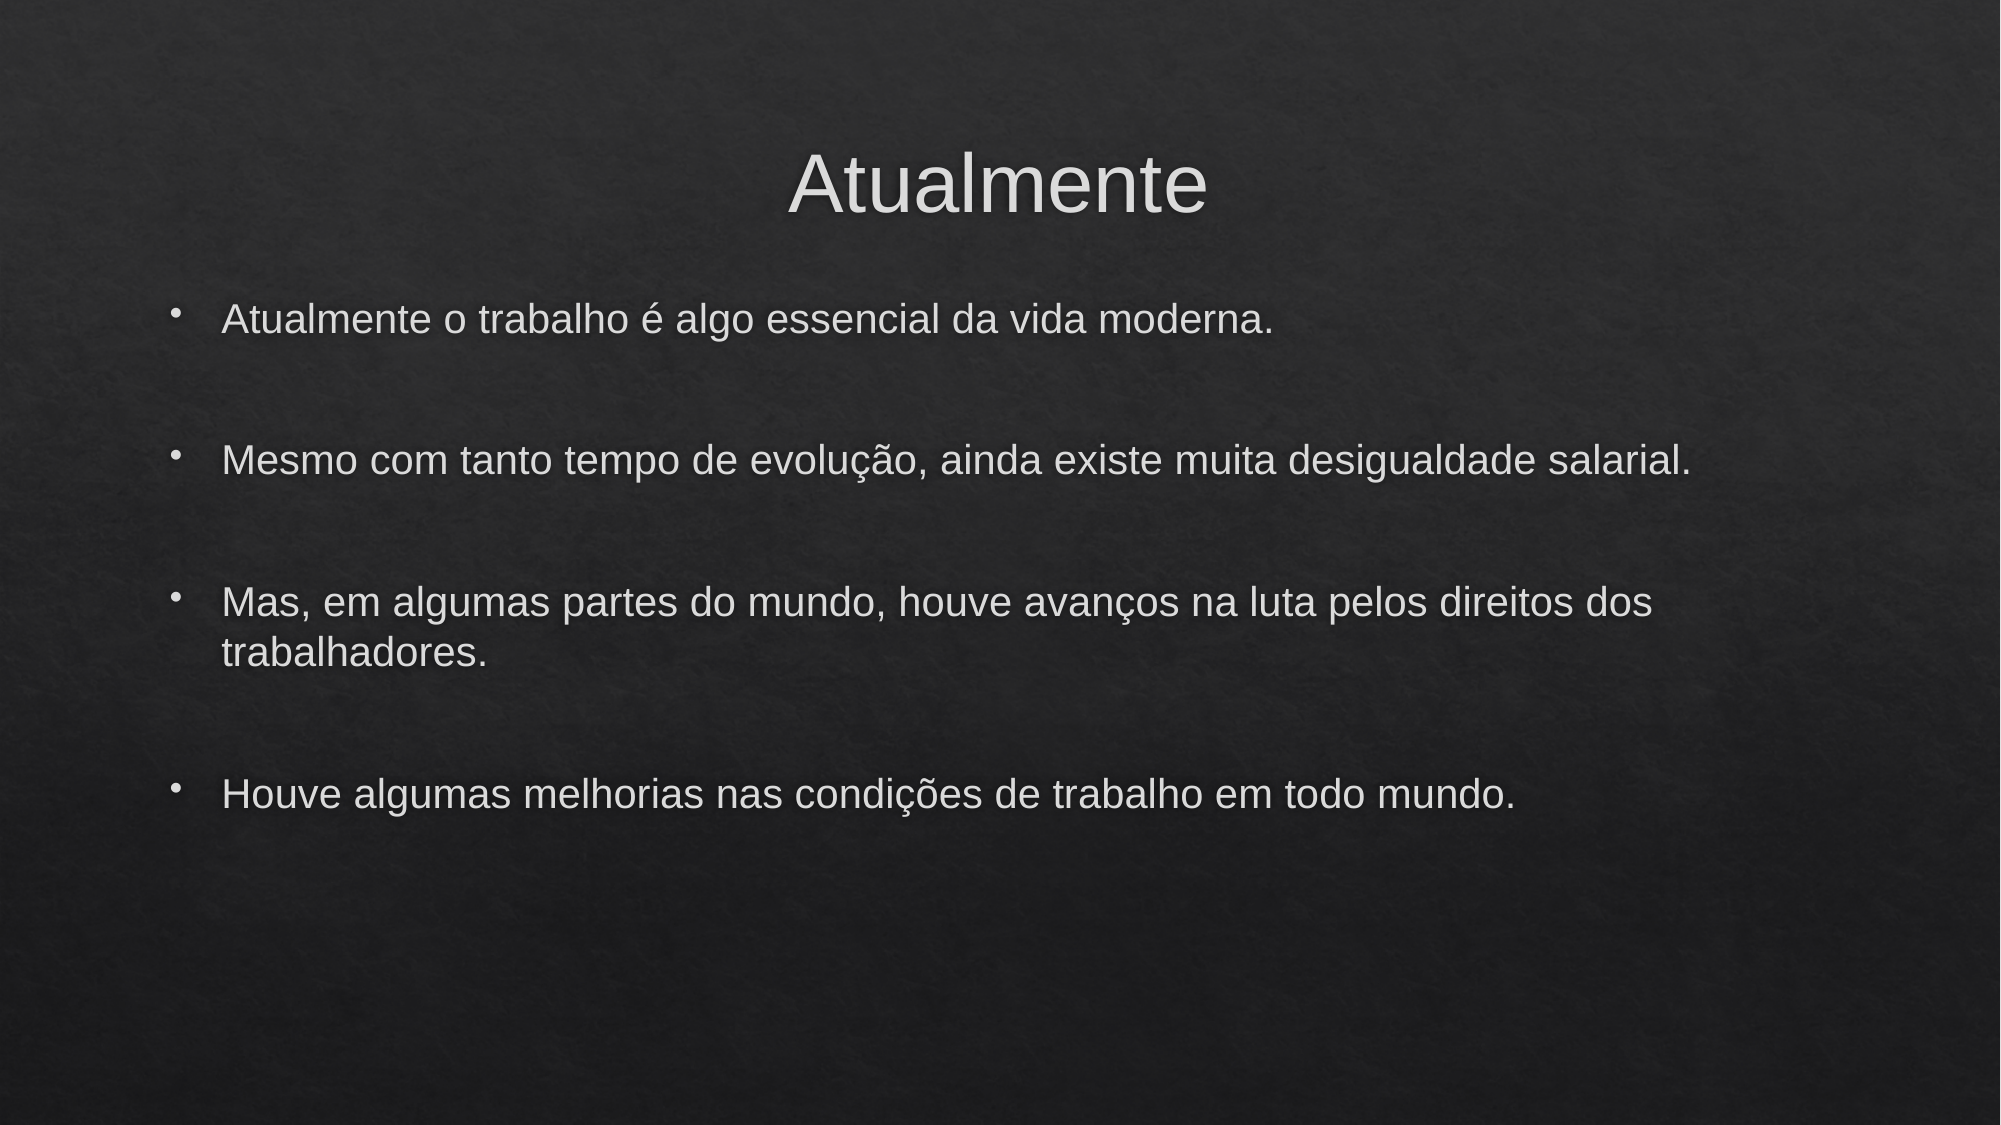

# Atualmente
Atualmente o trabalho é algo essencial da vida moderna.

Mesmo com tanto tempo de evolução, ainda existe muita desigualdade salarial.

Mas, em algumas partes do mundo, houve avanços na luta pelos direitos dos trabalhadores.

Houve algumas melhorias nas condições de trabalho em todo mundo.